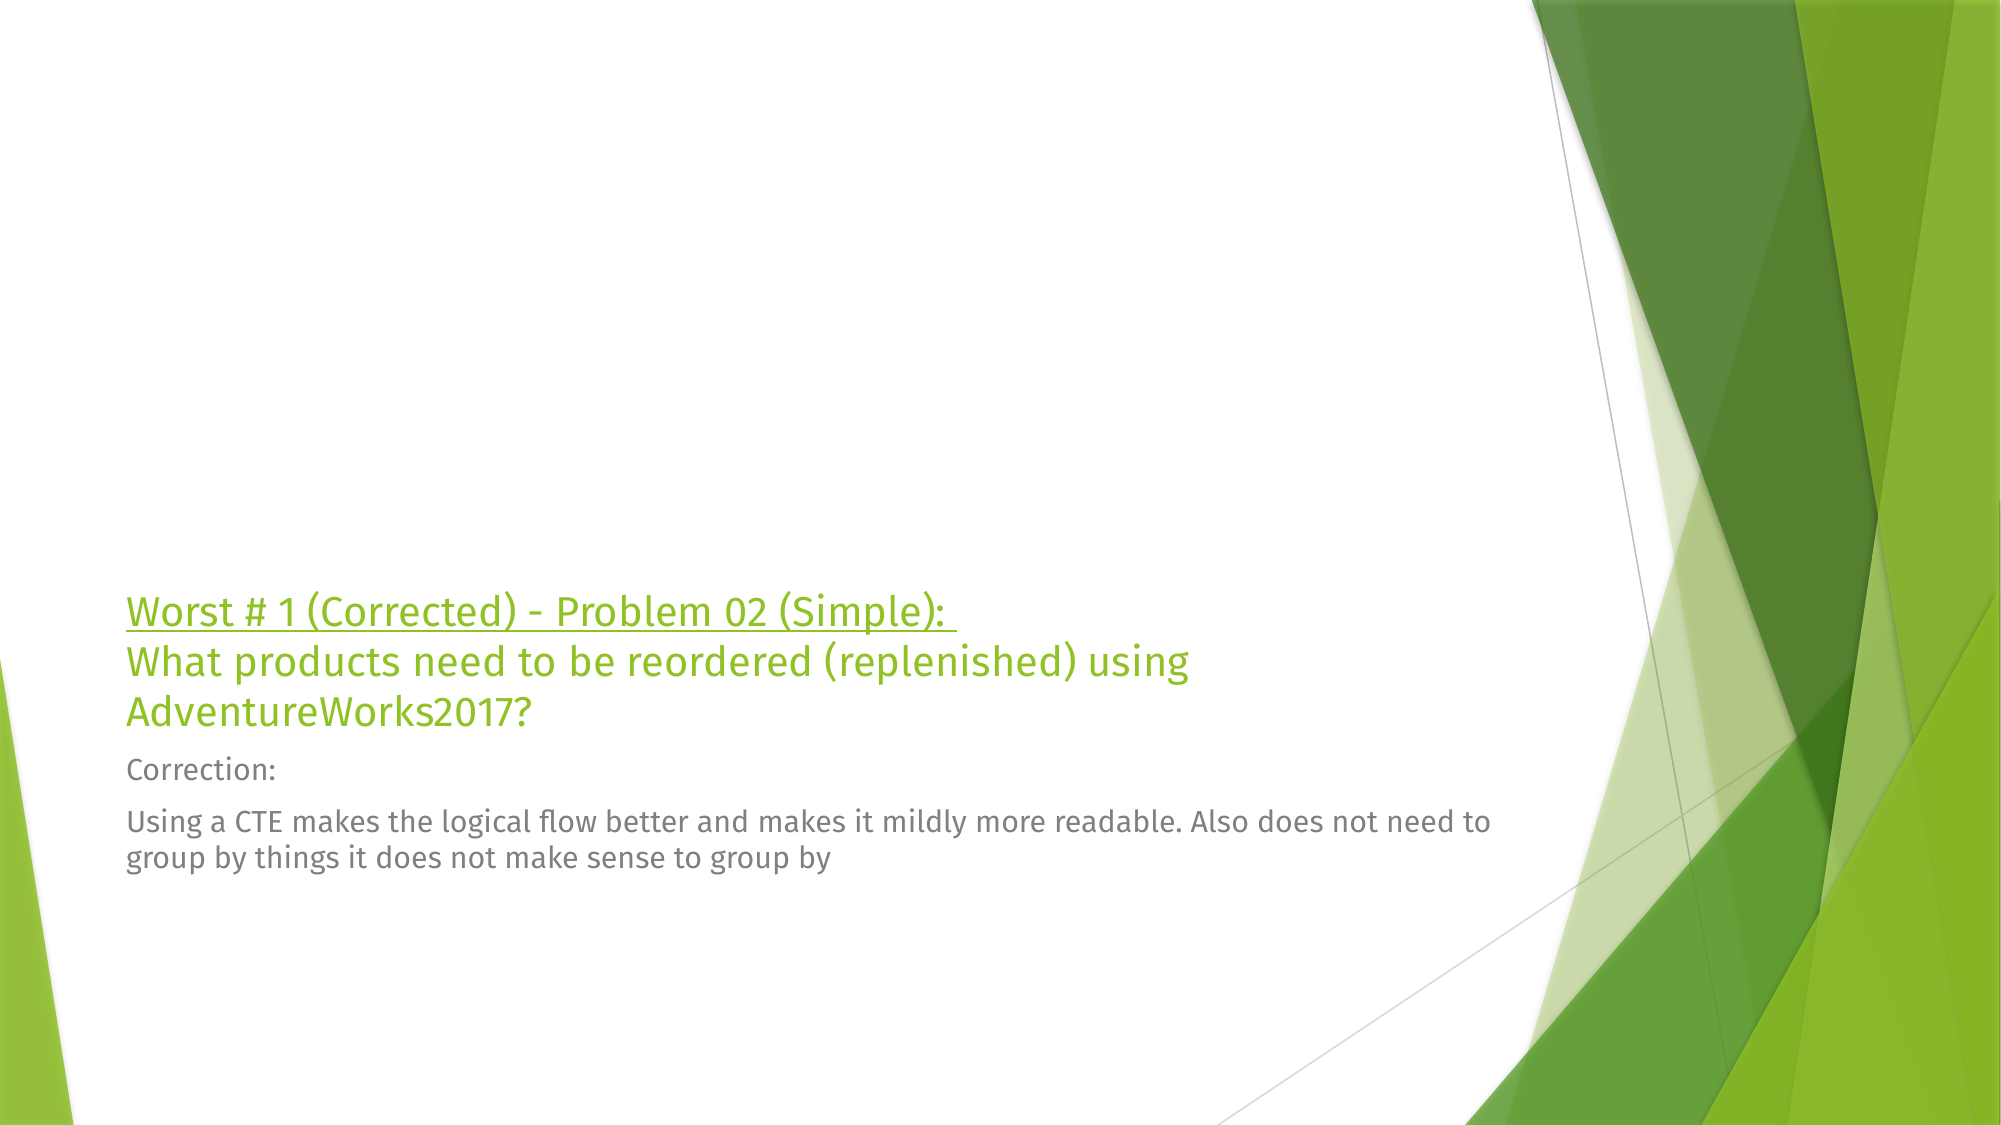

# Worst # 1 (Corrected) - Problem 02 (Simple): What products need to be reordered (replenished) using AdventureWorks2017?
Correction:
Using a CTE makes the logical flow better and makes it mildly more readable. Also does not need to group by things it does not make sense to group by